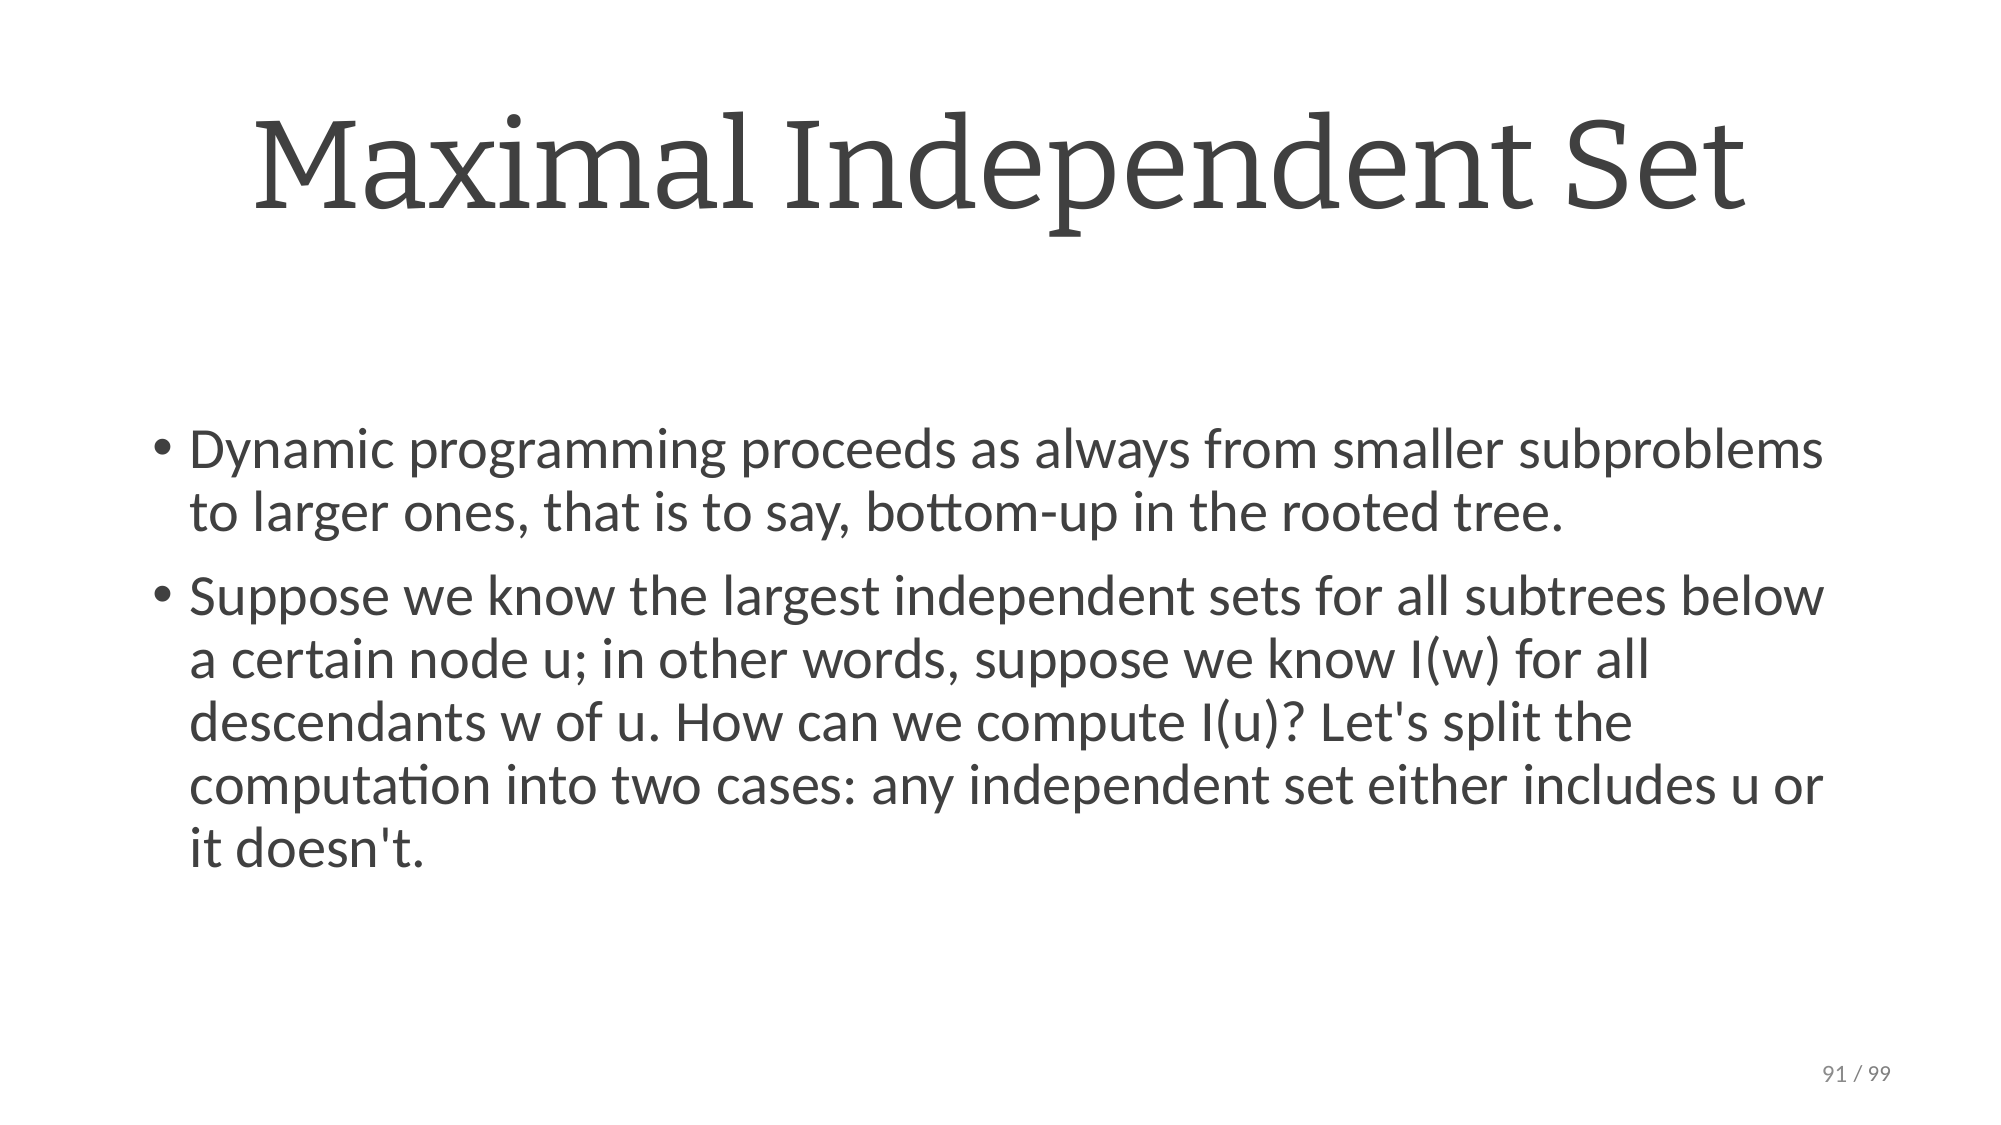

# Maximal Independent Set
Dynamic programming proceeds as always from smaller subproblems to larger ones, that is to say, bottom-up in the rooted tree.
Suppose we know the largest independent sets for all subtrees below a certain node u; in other words, suppose we know I(w) for all descendants w of u. How can we compute I(u)? Let's split the computation into two cases: any independent set either includes u or it doesn't.
91